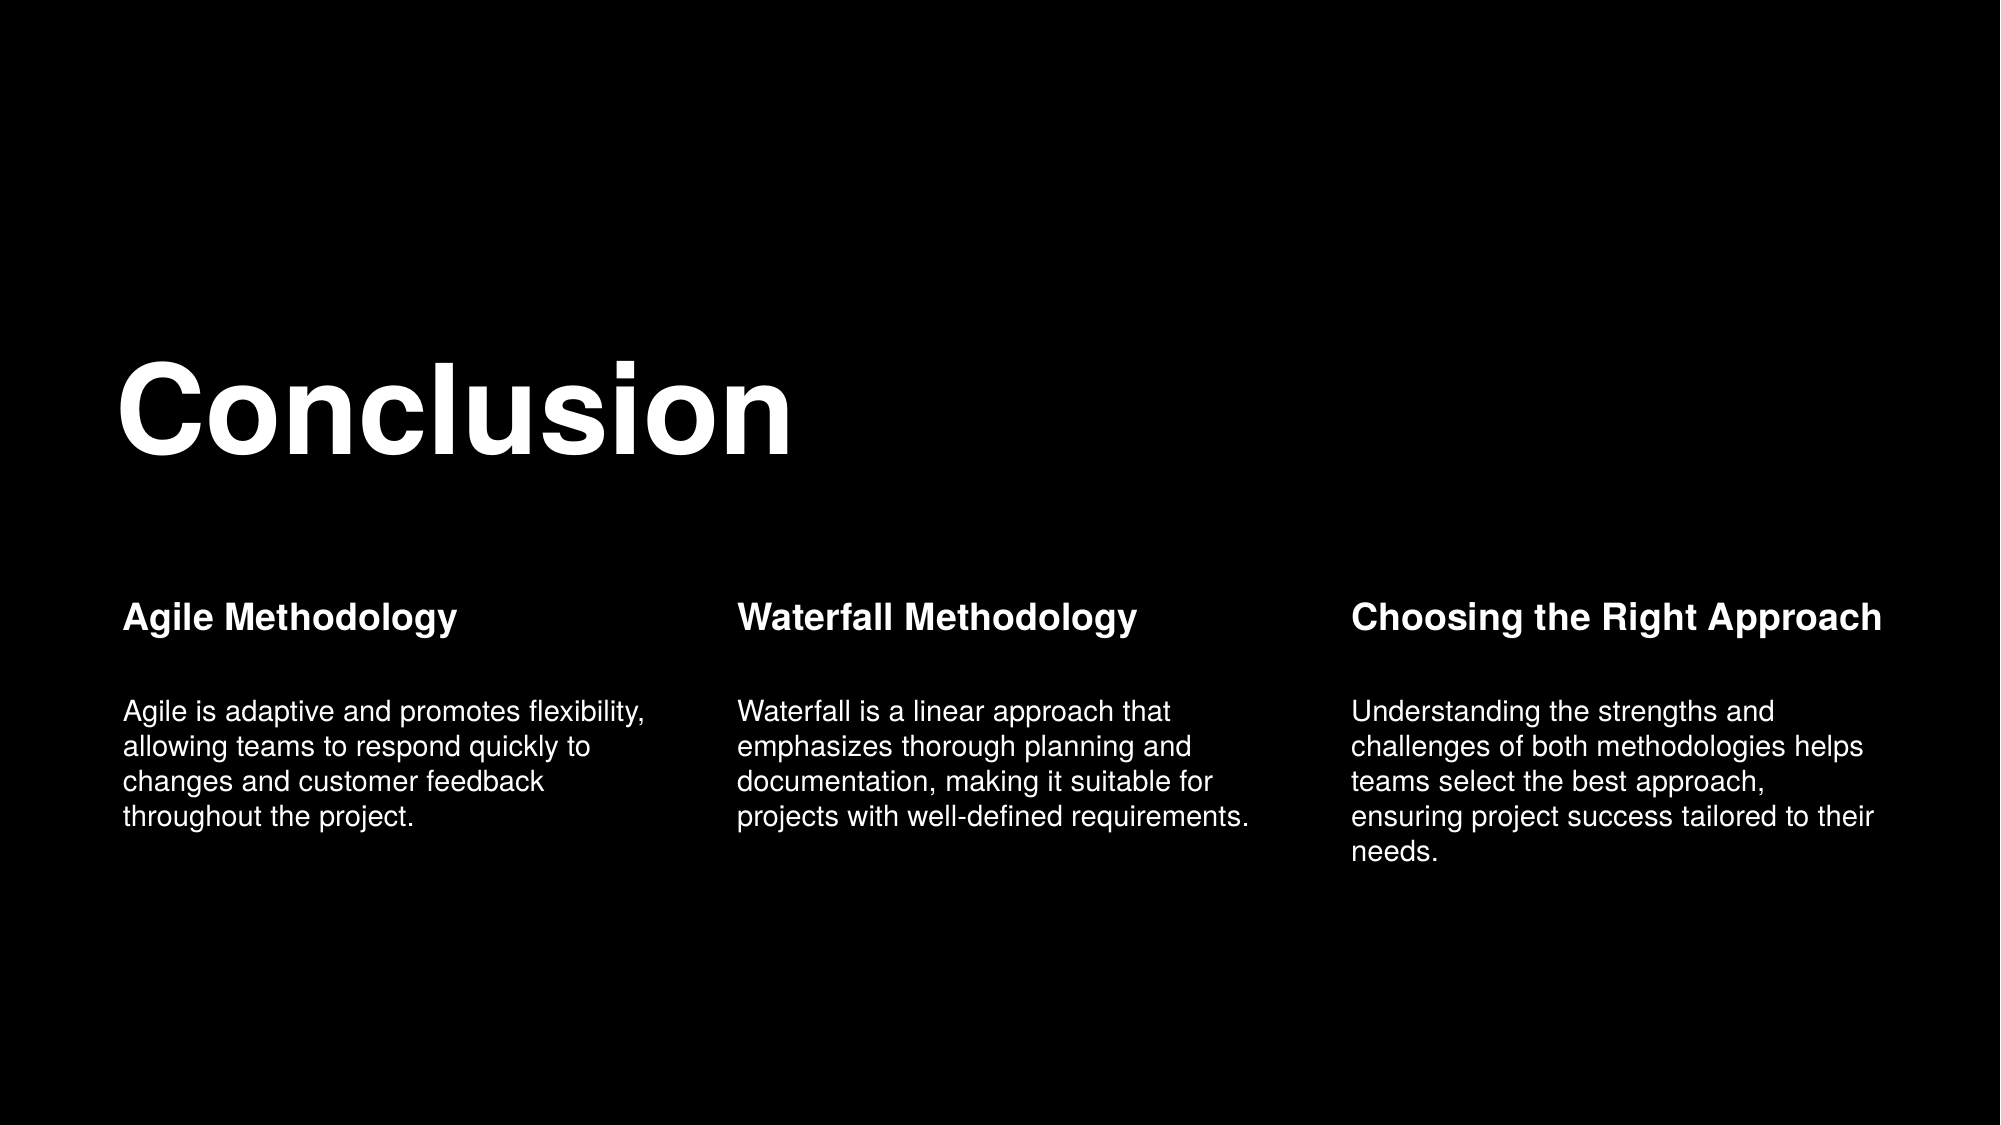

# Conclusion
Agile Methodology
Agile is adaptive and promotes flexibility, allowing teams to respond quickly to changes and customer feedback throughout the project.
Waterfall Methodology
Waterfall is a linear approach that emphasizes thorough planning and documentation, making it suitable for projects with well-defined requirements.
Choosing the Right Approach
Understanding the strengths and challenges of both methodologies helps teams select the best approach, ensuring project success tailored to their needs.